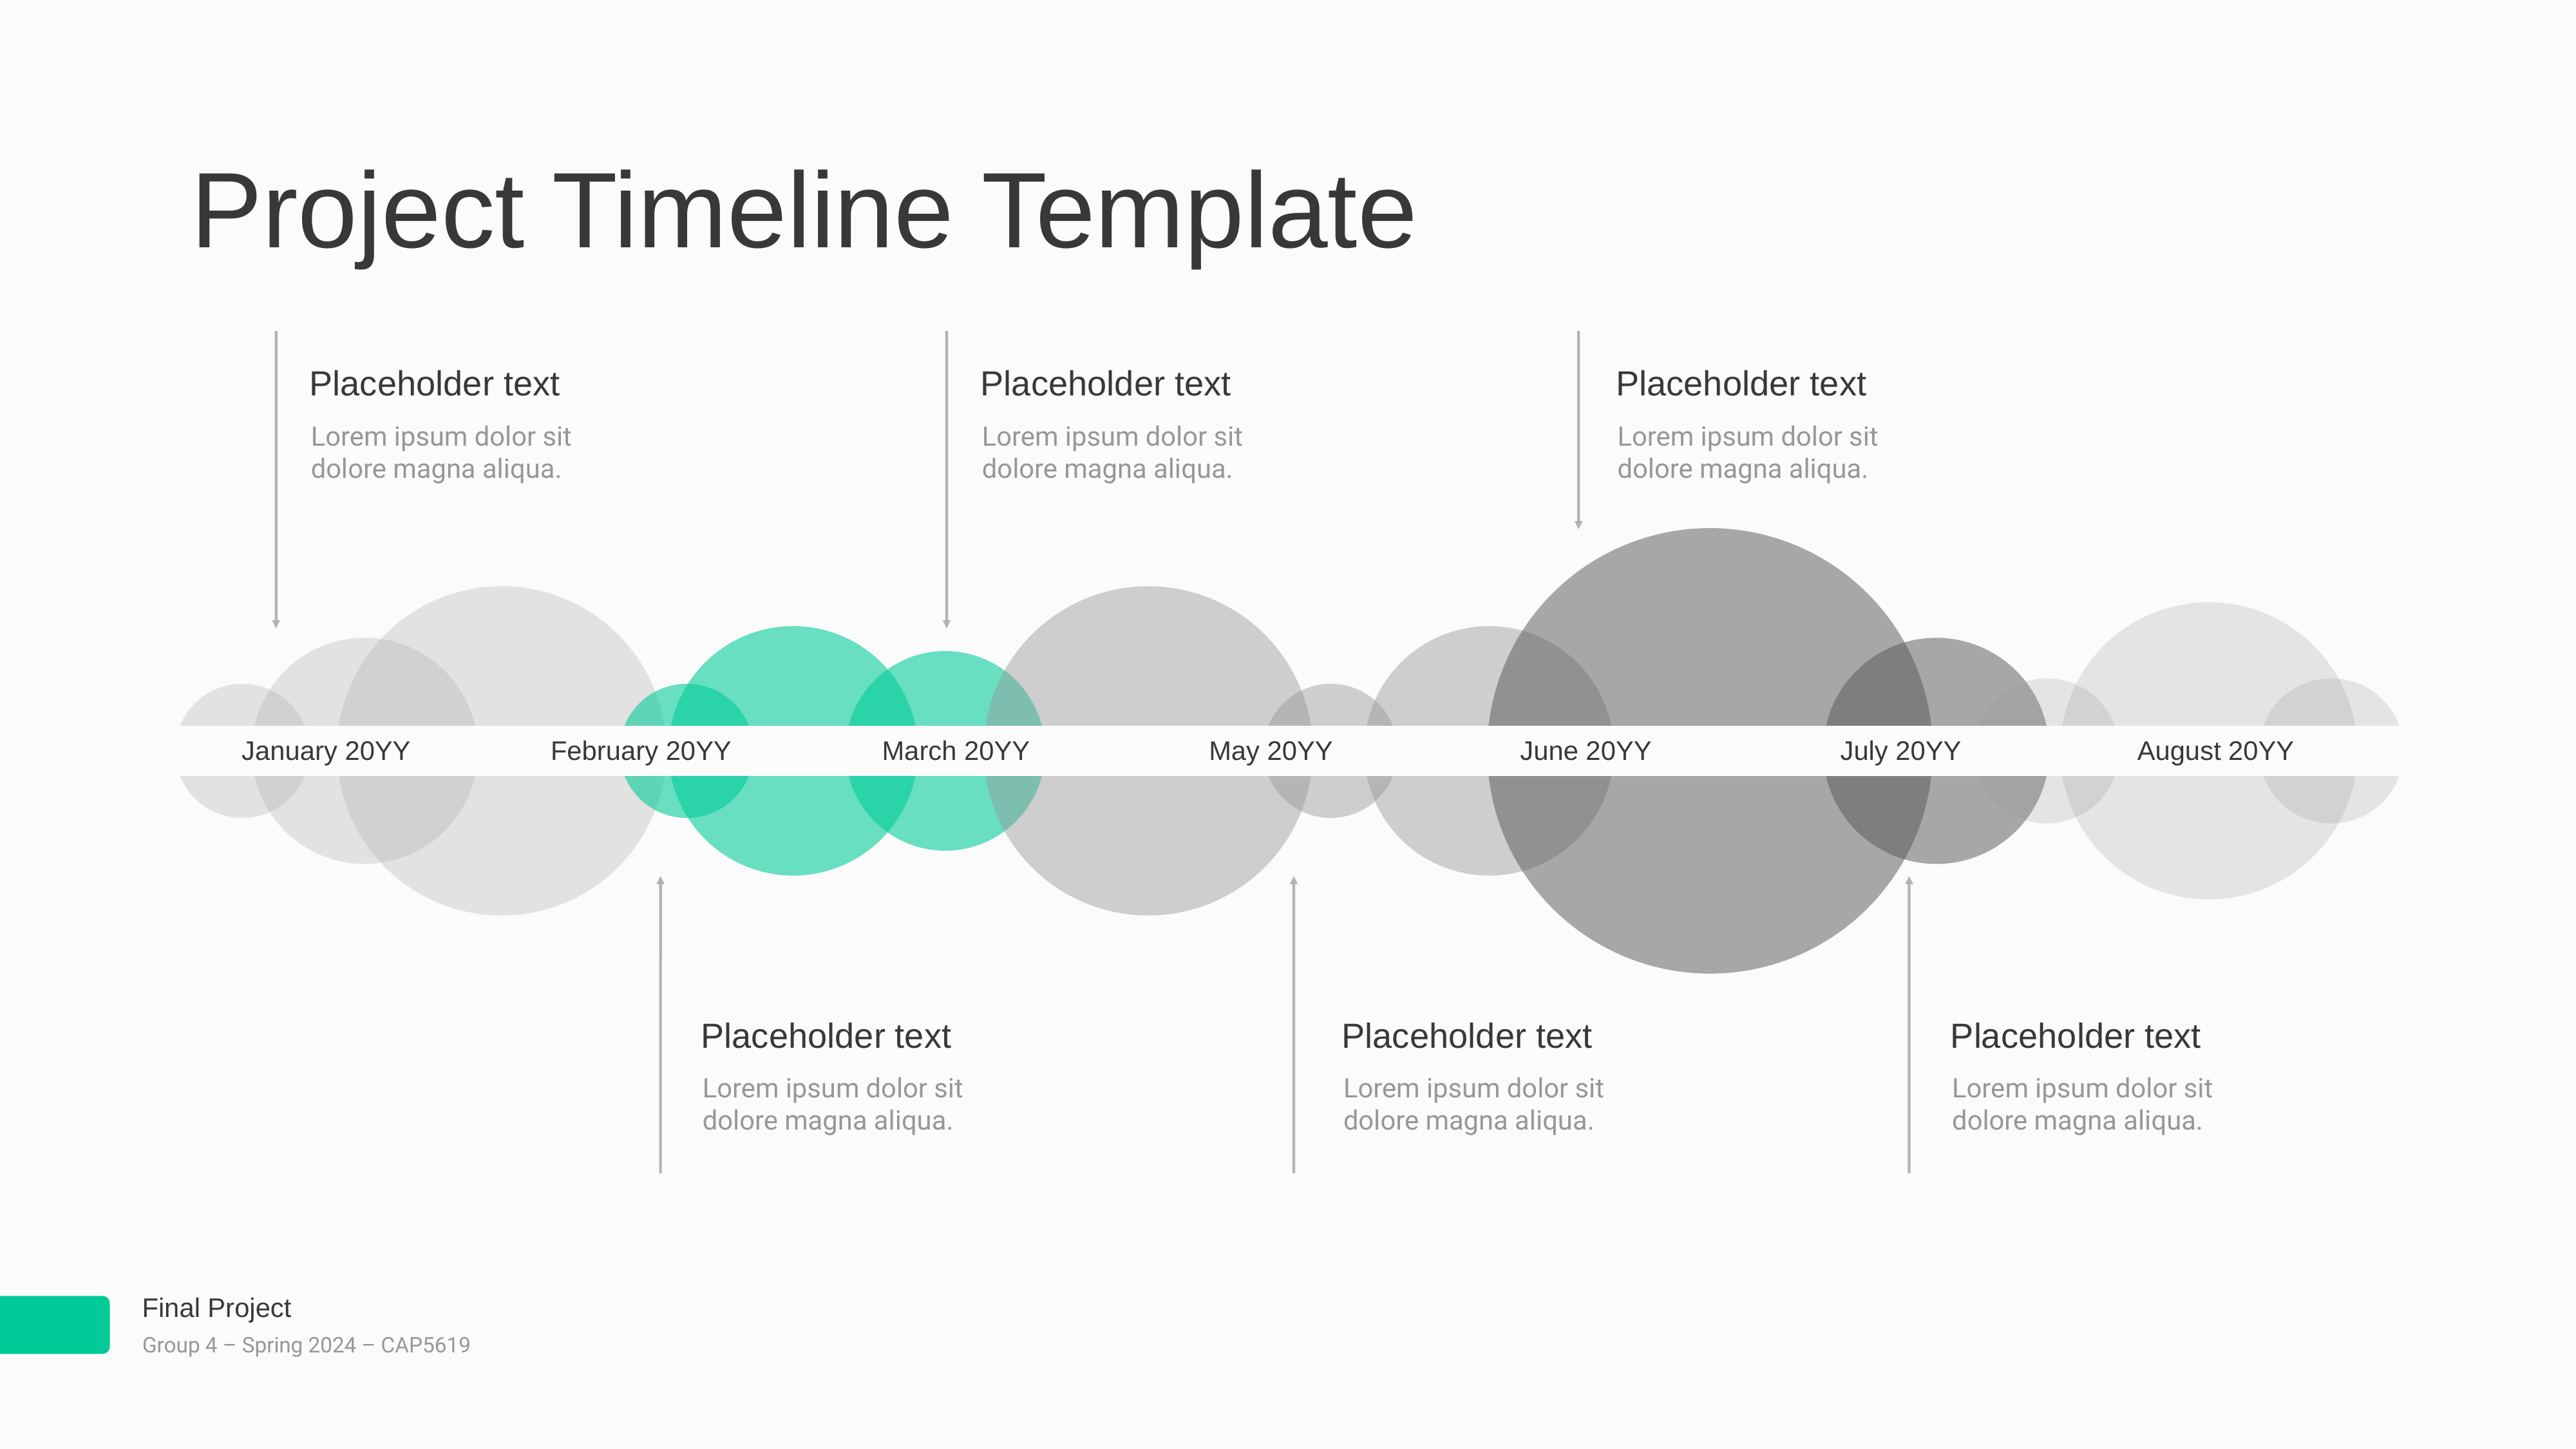

Project Timeline Template

Placeholder text
Placeholder text
Placeholder text
Lorem ipsum dolor sit dolore magna aliqua.
Lorem ipsum dolor sit dolore magna aliqua.
Lorem ipsum dolor sit dolore magna aliqua.

January 20YY
February 20YY
March 20YY
May 20YY
June 20YY
July 20YY
August 20YY

Placeholder text
Placeholder text
Placeholder text
Lorem ipsum dolor sit dolore magna aliqua.
Lorem ipsum dolor sit dolore magna aliqua.
Lorem ipsum dolor sit dolore magna aliqua.